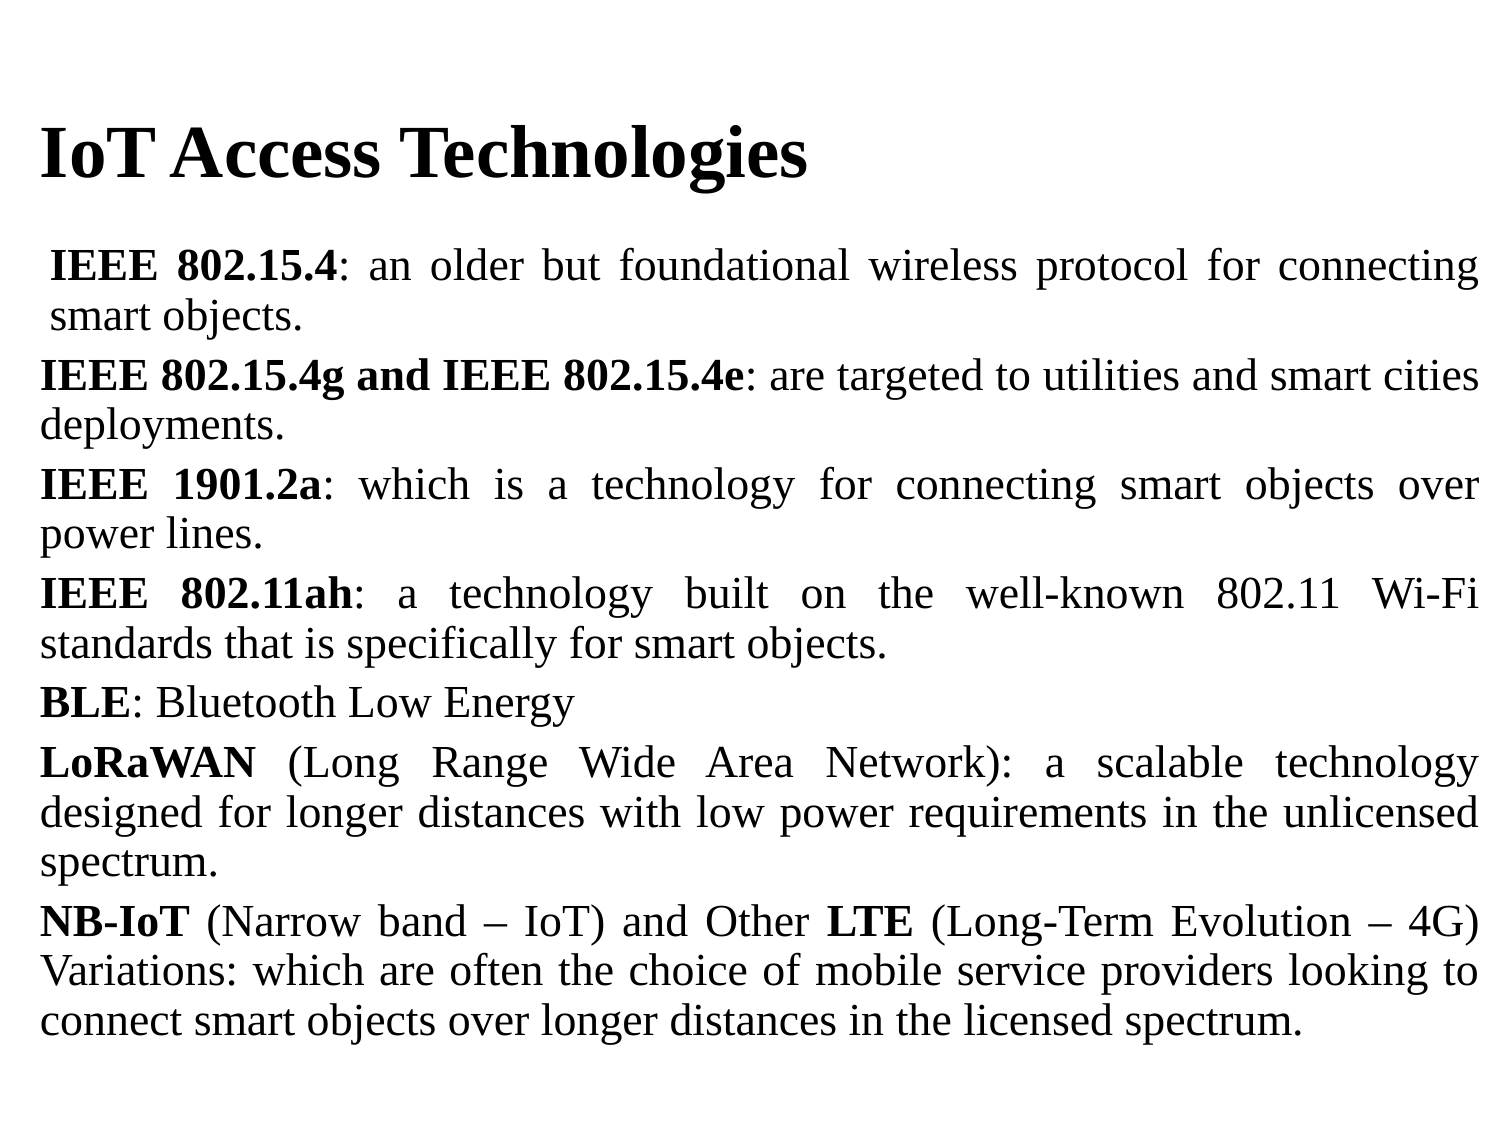

# IoT Access Technologies
IEEE 802.15.4: an older but foundational wireless protocol for connecting smart objects.
IEEE 802.15.4g and IEEE 802.15.4e: are targeted to utilities and smart cities deployments.
IEEE 1901.2a: which is a technology for connecting smart objects over power lines.
IEEE 802.11ah: a technology built on the well-known 802.11 Wi-Fi standards that is specifically for smart objects.
BLE: Bluetooth Low Energy
LoRaWAN (Long Range Wide Area Network): a scalable technology designed for longer distances with low power requirements in the unlicensed spectrum.
NB-IoT (Narrow band – IoT) and Other LTE (Long-Term Evolution – 4G) Variations: which are often the choice of mobile service providers looking to connect smart objects over longer distances in the licensed spectrum.